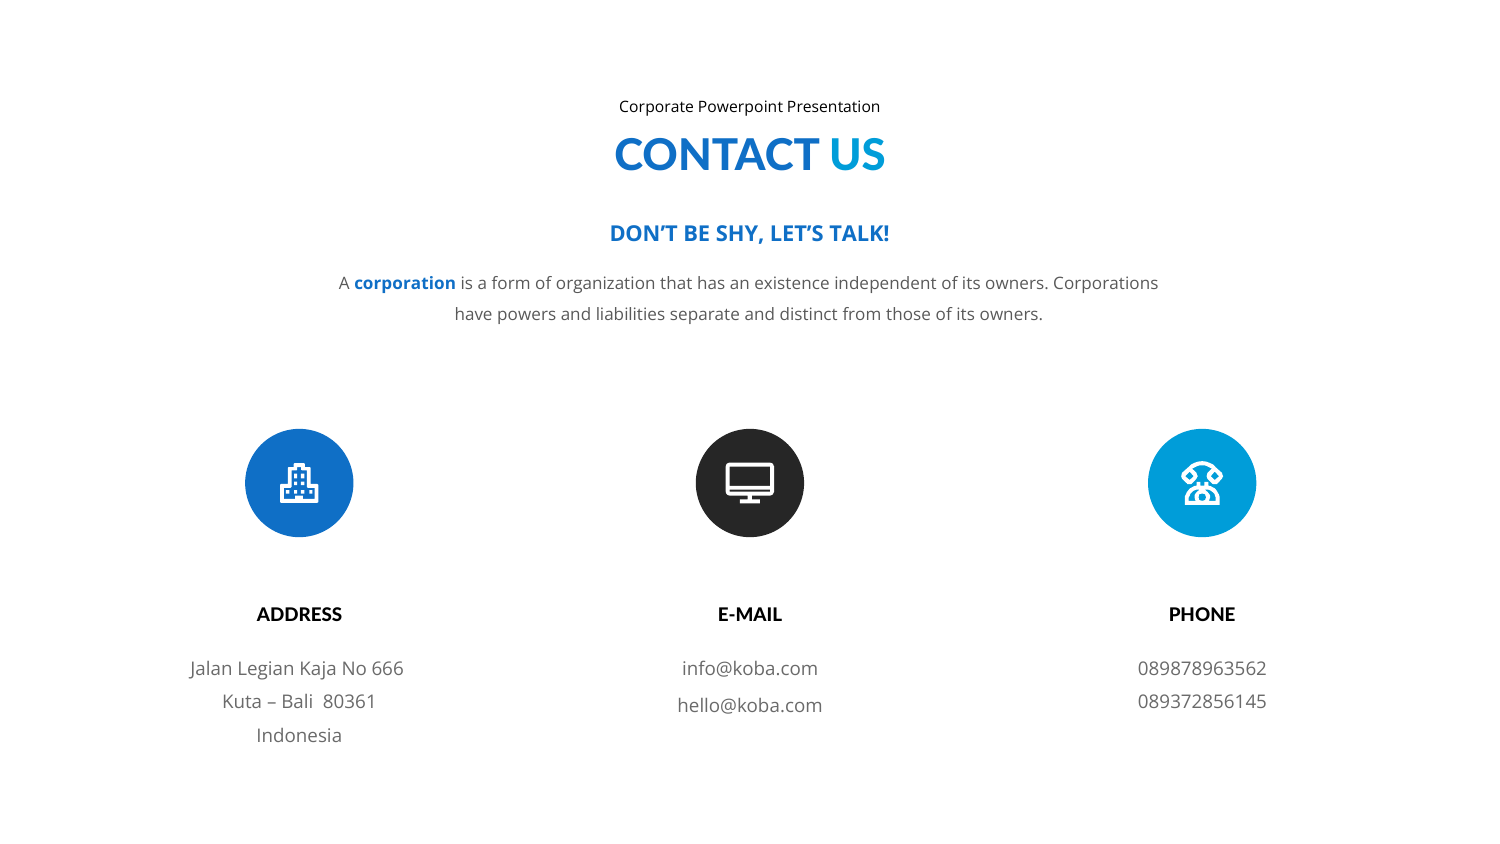

Corporate Powerpoint Presentation
CONTACT US
DON’T BE SHY, LET’S TALK!
A corporation is a form of organization that has an existence independent of its owners. Corporations have powers and liabilities separate and distinct from those of its owners.

ADDRESS
E-MAIL
PHONE
Jalan Legian Kaja No 666
Kuta – Bali  80361
Indonesia
info@koba.com
089878963562
089372856145
hello@koba.com